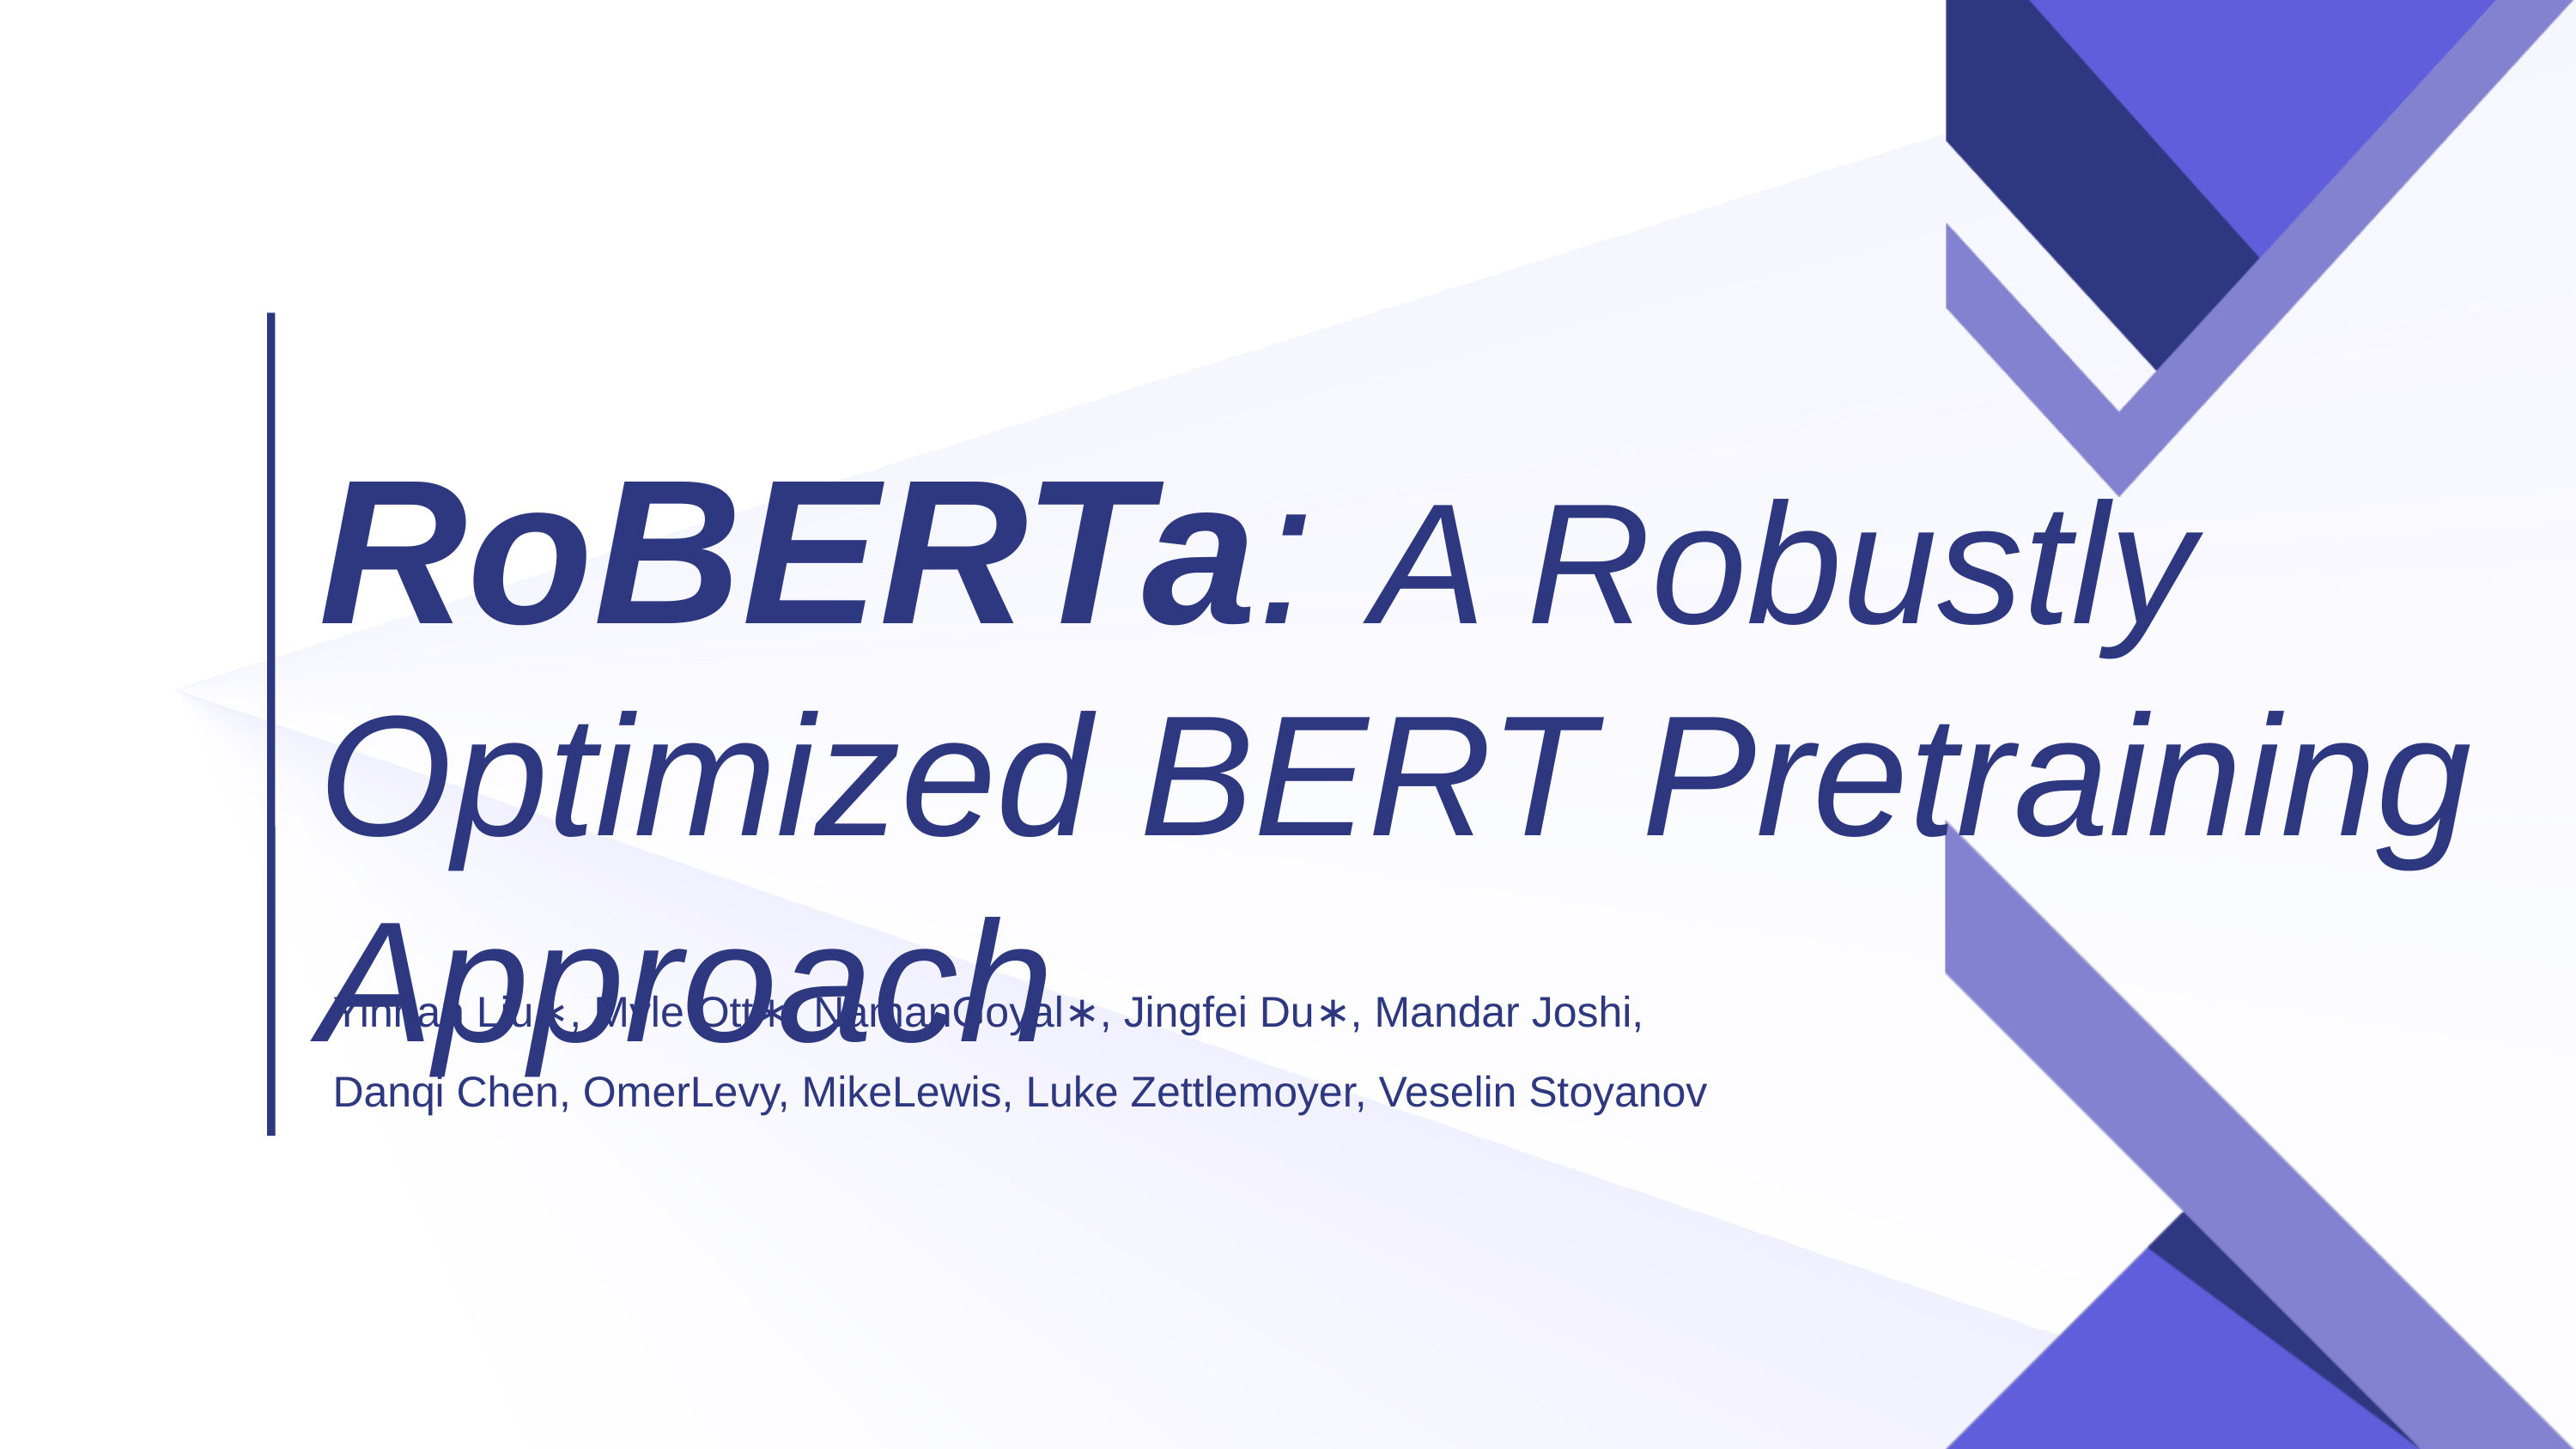

RoBERTa: A Robustly Optimized BERT Pretraining Approach

Yinhan Liu∗, Myle Ott∗, NamanGoyal∗, Jingfei Du∗, Mandar Joshi,
Danqi Chen, OmerLevy, MikeLewis, Luke Zettlemoyer, Veselin Stoyanov